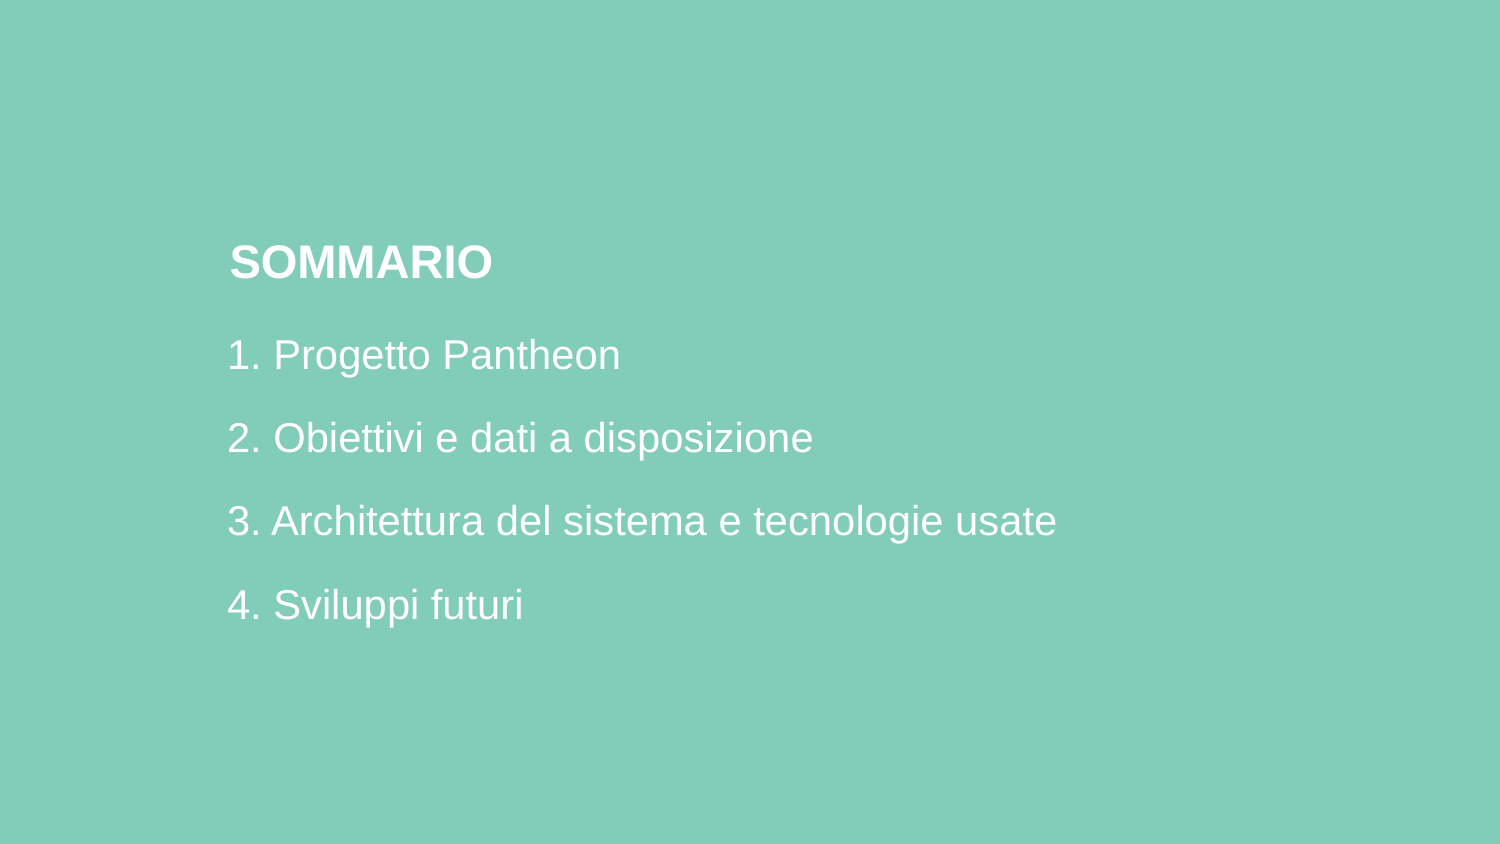

# SOMMARIO
1. Progetto Pantheon
2. Obiettivi e dati a disposizione
3. Architettura del sistema e tecnologie usate
4. Sviluppi futuri